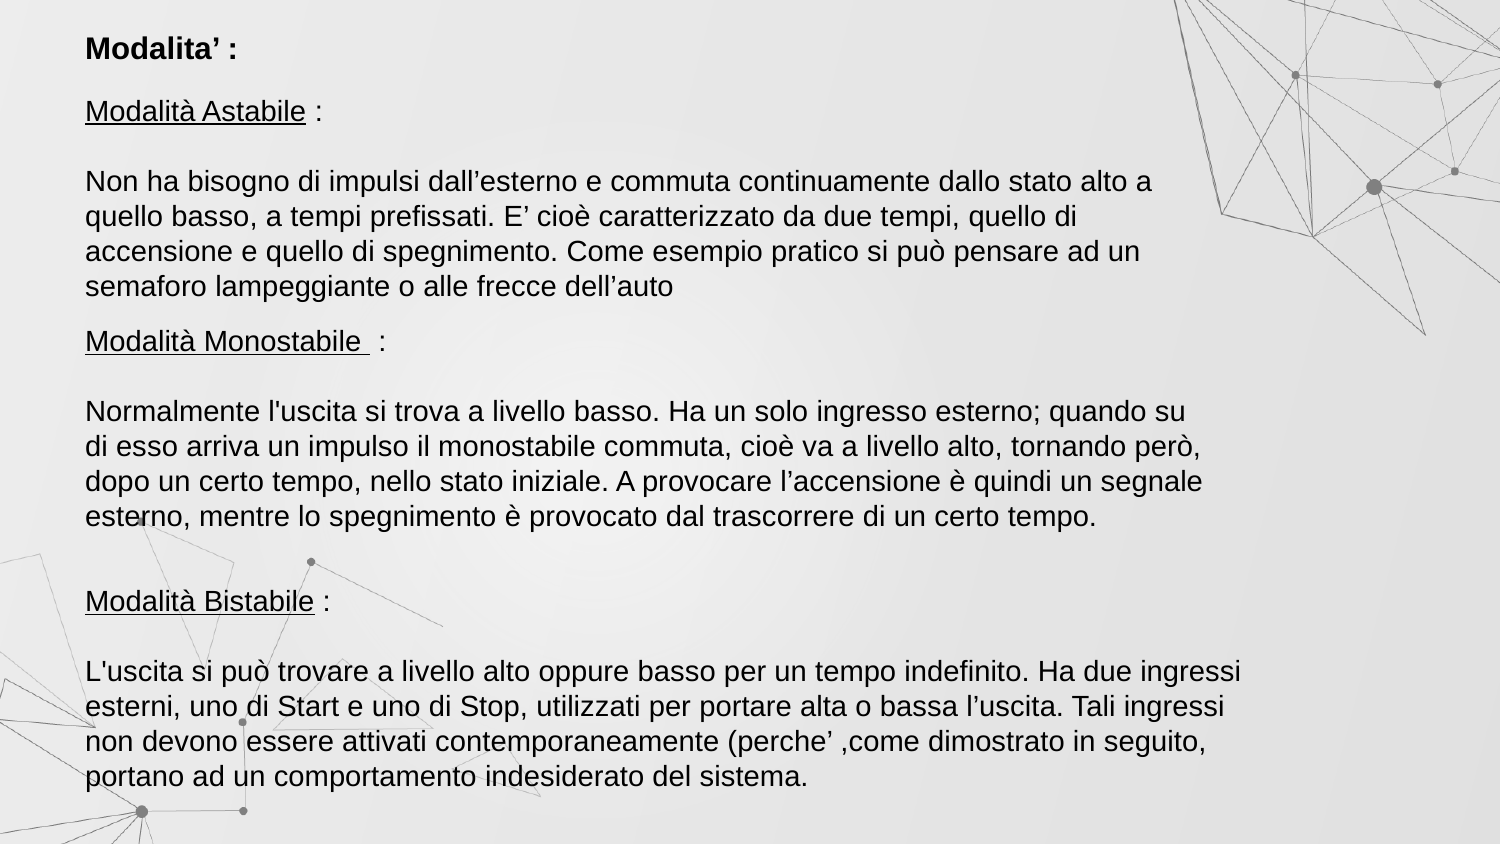

Modalita’ :
Modalità Astabile :

Non ha bisogno di impulsi dall’esterno e commuta continuamente dallo stato alto a quello basso, a tempi prefissati. E’ cioè caratterizzato da due tempi, quello di accensione e quello di spegnimento. Come esempio pratico si può pensare ad un semaforo lampeggiante o alle frecce dell’auto
Modalità Monostabile  :

Normalmente l'uscita si trova a livello basso. Ha un solo ingresso esterno; quando su di esso arriva un impulso il monostabile commuta, cioè va a livello alto, tornando però, dopo un certo tempo, nello stato iniziale. A provocare l’accensione è quindi un segnale esterno, mentre lo spegnimento è provocato dal trascorrere di un certo tempo.

Modalità Bistabile :

L'uscita si può trovare a livello alto oppure basso per un tempo indefinito. Ha due ingressi esterni, uno di Start e uno di Stop, utilizzati per portare alta o bassa l’uscita. Tali ingressi non devono essere attivati contemporaneamente (perche’ ,come dimostrato in seguito, portano ad un comportamento indesiderato del sistema.